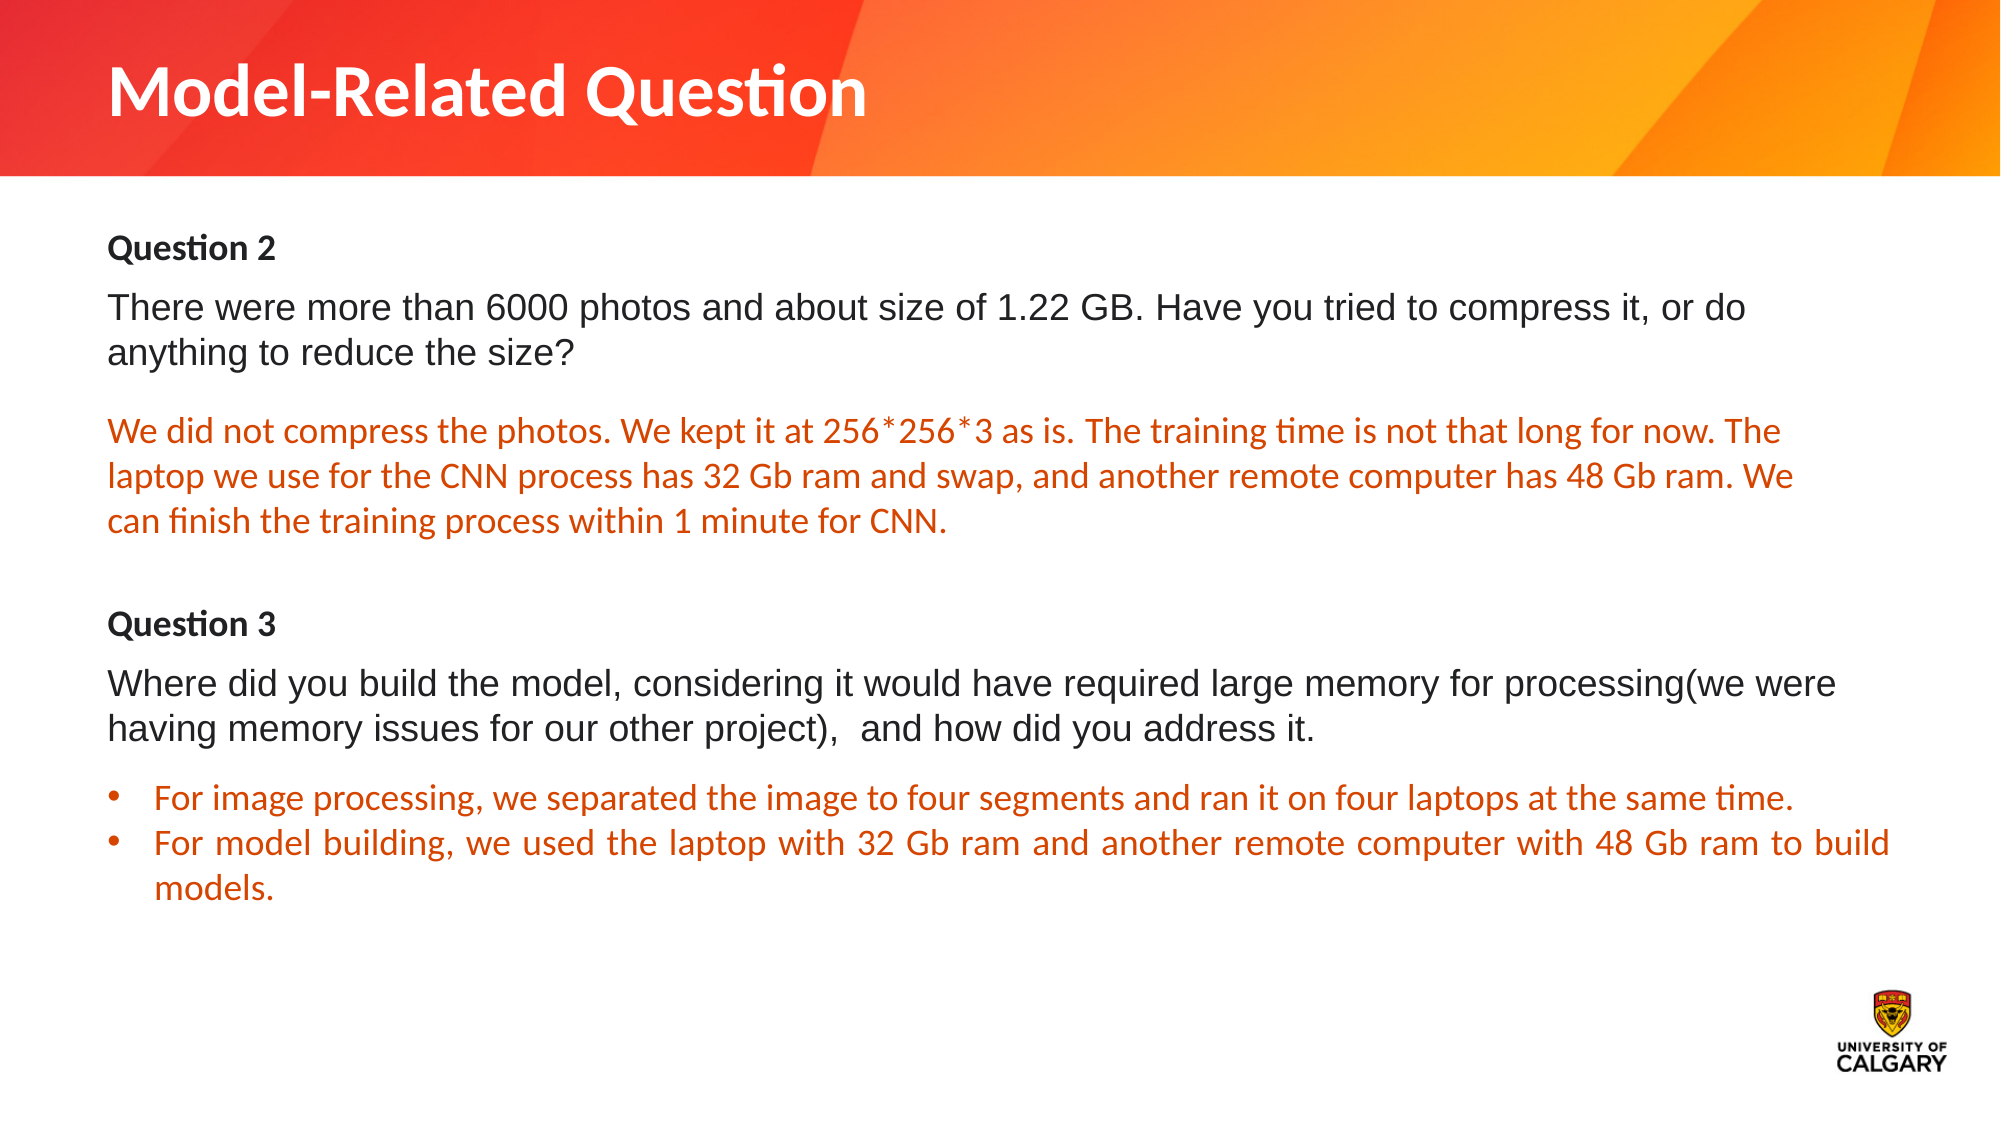

# Model-Related Question
Question 2
There were more than 6000 photos and about size of 1.22 GB. Have you tried to compress it, or do anything to reduce the size?
We did not compress the photos. We kept it at 256*256*3 as is. The training time is not that long for now. The laptop we use for the CNN process has 32 Gb ram and swap, and another remote computer has 48 Gb ram. We can finish the training process within 1 minute for CNN.
Question 3
Where did you build the model, considering it would have required large memory for processing(we were having memory issues for our other project),  and how did you address it.
For image processing, we separated the image to four segments and ran it on four laptops at the same time.
For model building, we used the laptop with 32 Gb ram and another remote computer with 48 Gb ram to build models.